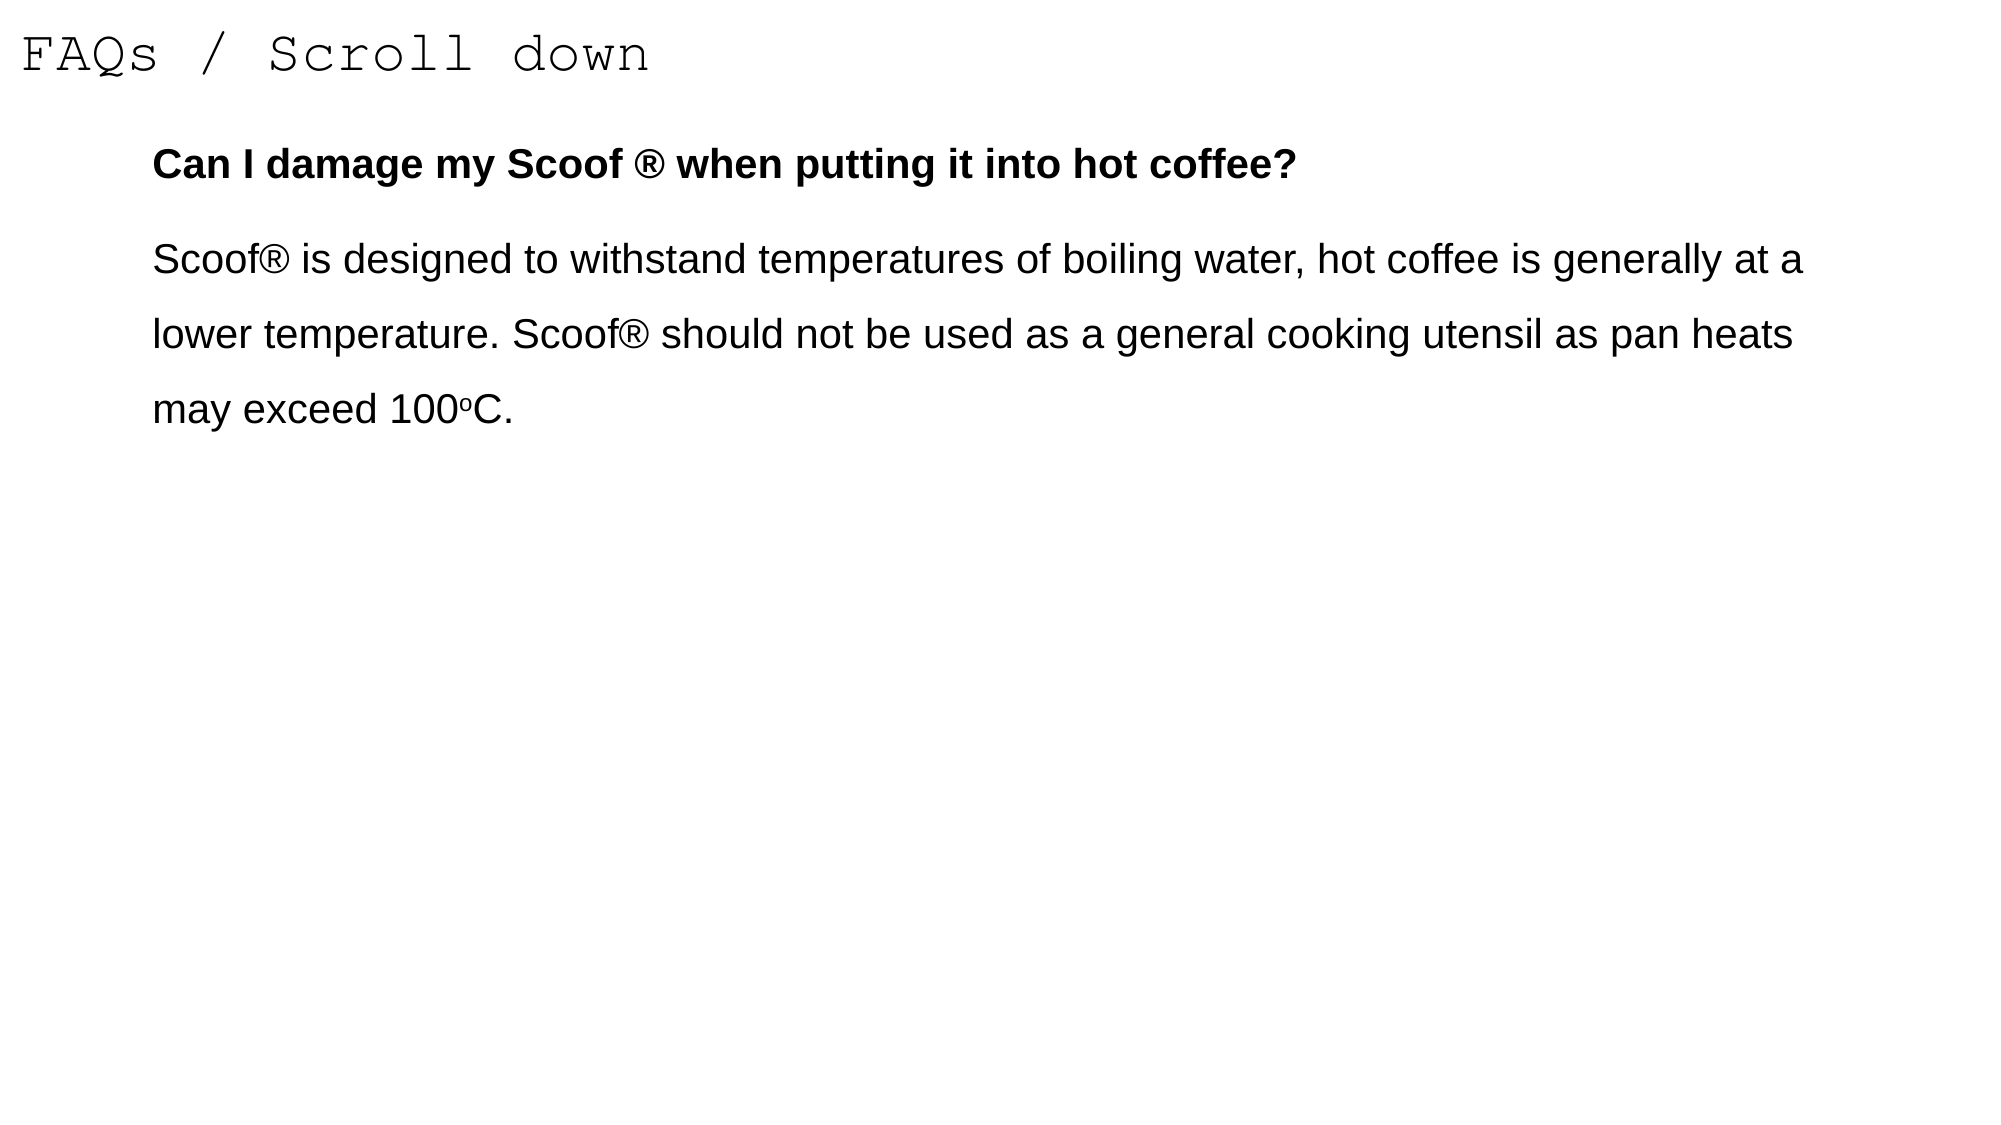

# FAQs / Scroll down
Can I damage my Scoof ® when putting it into hot coffee?
Scoof® is designed to withstand temperatures of boiling water, hot coffee is generally at a lower temperature. Scoof® should not be used as a general cooking utensil as pan heats may exceed 100oC.